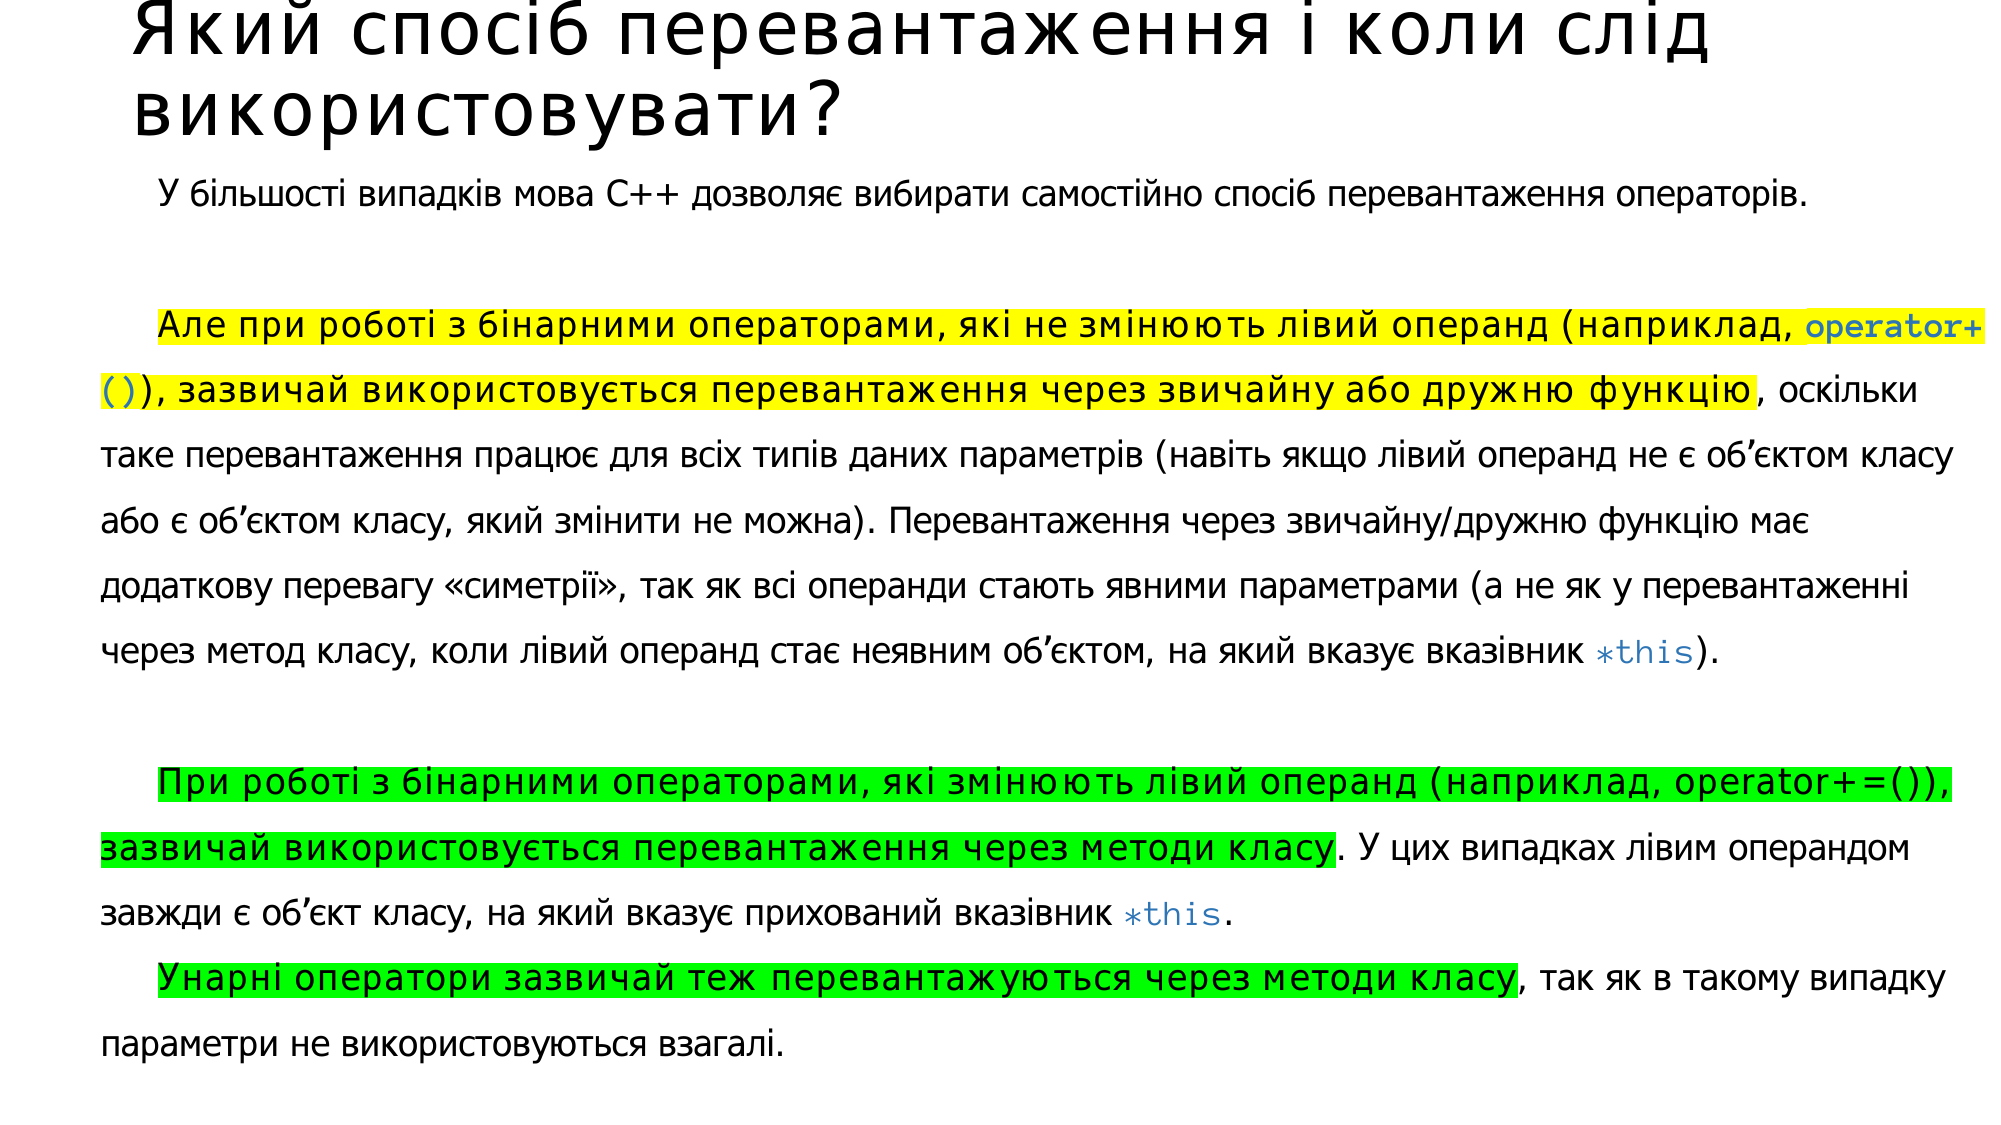

# Який спосіб перевантаження і коли слід використовувати?
У більшості випадків мова C++ дозволяє вибирати самостійно спосіб перевантаження операторів.

Але при роботі з бінарними операторами, які не змінюють лівий операнд (наприклад, operator+()), зазвичай використовується перевантаження через звичайну або дружню функцію, оскільки таке перевантаження працює для всіх типів даних параметрів (навіть якщо лівий операнд не є об’єктом класу або є об’єктом класу, який змінити не можна). Перевантаження через звичайну/дружню функцію має додаткову перевагу «симетрії», так як всі операнди стають явними параметрами (а не як у перевантаженні через метод класу, коли лівий операнд стає неявним об’єктом, на який вказує вказівник *this).

При роботі з бінарними операторами, які змінюють лівий операнд (наприклад, operator+=()), зазвичай використовується перевантаження через методи класу. У цих випадках лівим операндом завжди є об’єкт класу, на який вказує прихований вказівник *this.
Унарні оператори зазвичай теж перевантажуються через методи класу, так як в такому випадку параметри не використовуються взагалі.